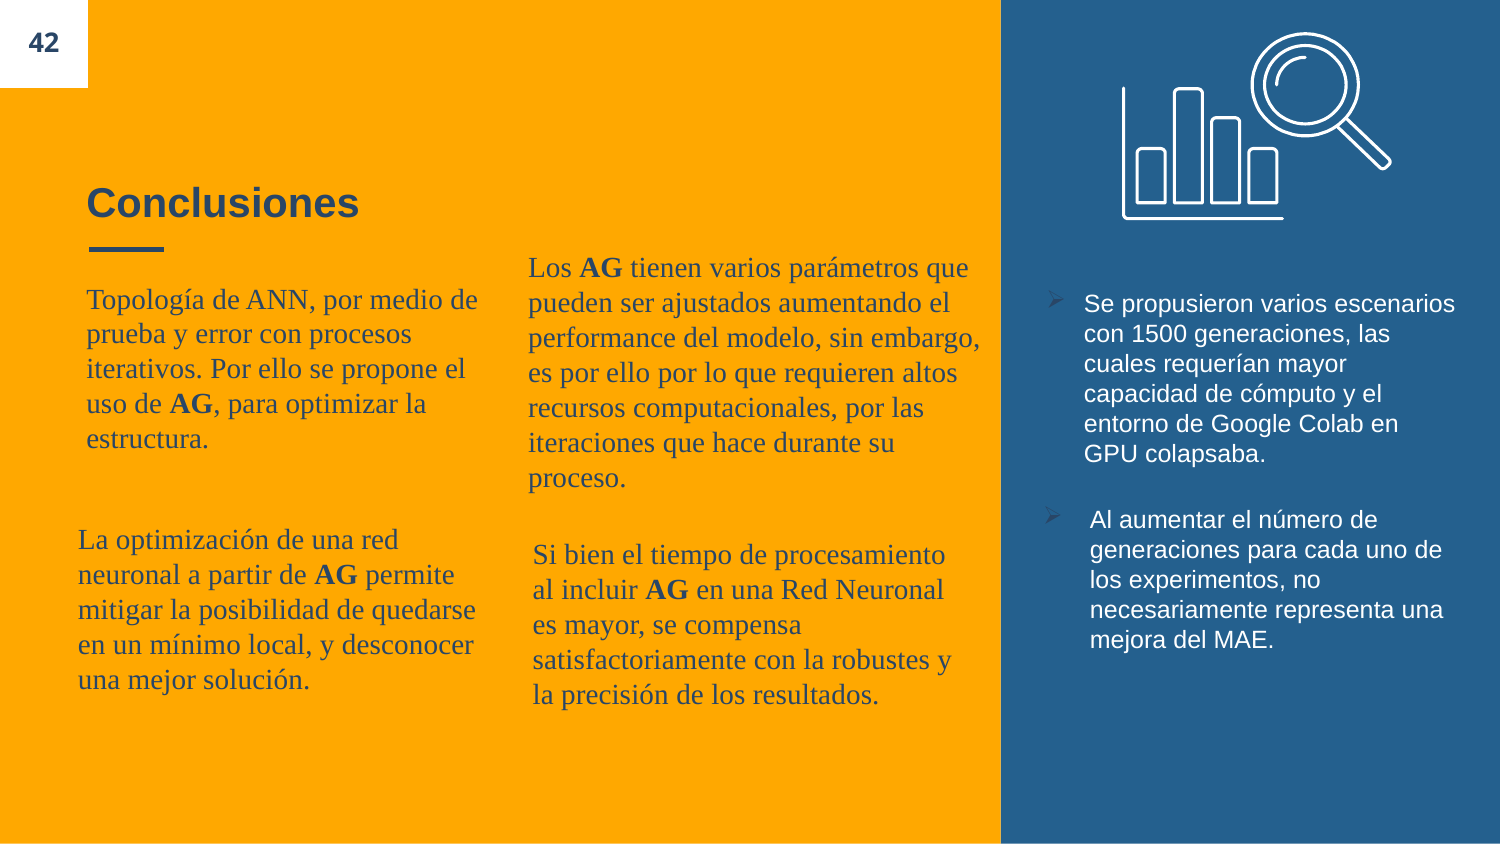

42

# Conclusiones
Los AG tienen varios parámetros que pueden ser ajustados aumentando el performance del modelo, sin embargo, es por ello por lo que requieren altos recursos computacionales, por las iteraciones que hace durante su proceso.
Topología de ANN, por medio de prueba y error con procesos iterativos. Por ello se propone el uso de AG, para optimizar la estructura.

Se propusieron varios escenarios con 1500 generaciones, las cuales requerían mayor capacidad de cómputo y el entorno de Google Colab en GPU colapsaba.

Al aumentar el número de generaciones para cada uno de los experimentos, no necesariamente representa una mejora del MAE.

La optimización de una red neuronal a partir de AG permite mitigar la posibilidad de quedarse en un mínimo local, y desconocer una mejor solución.
Si bien el tiempo de procesamiento al incluir AG en una Red Neuronal es mayor, se compensa satisfactoriamente con la robustes y la precisión de los resultados.